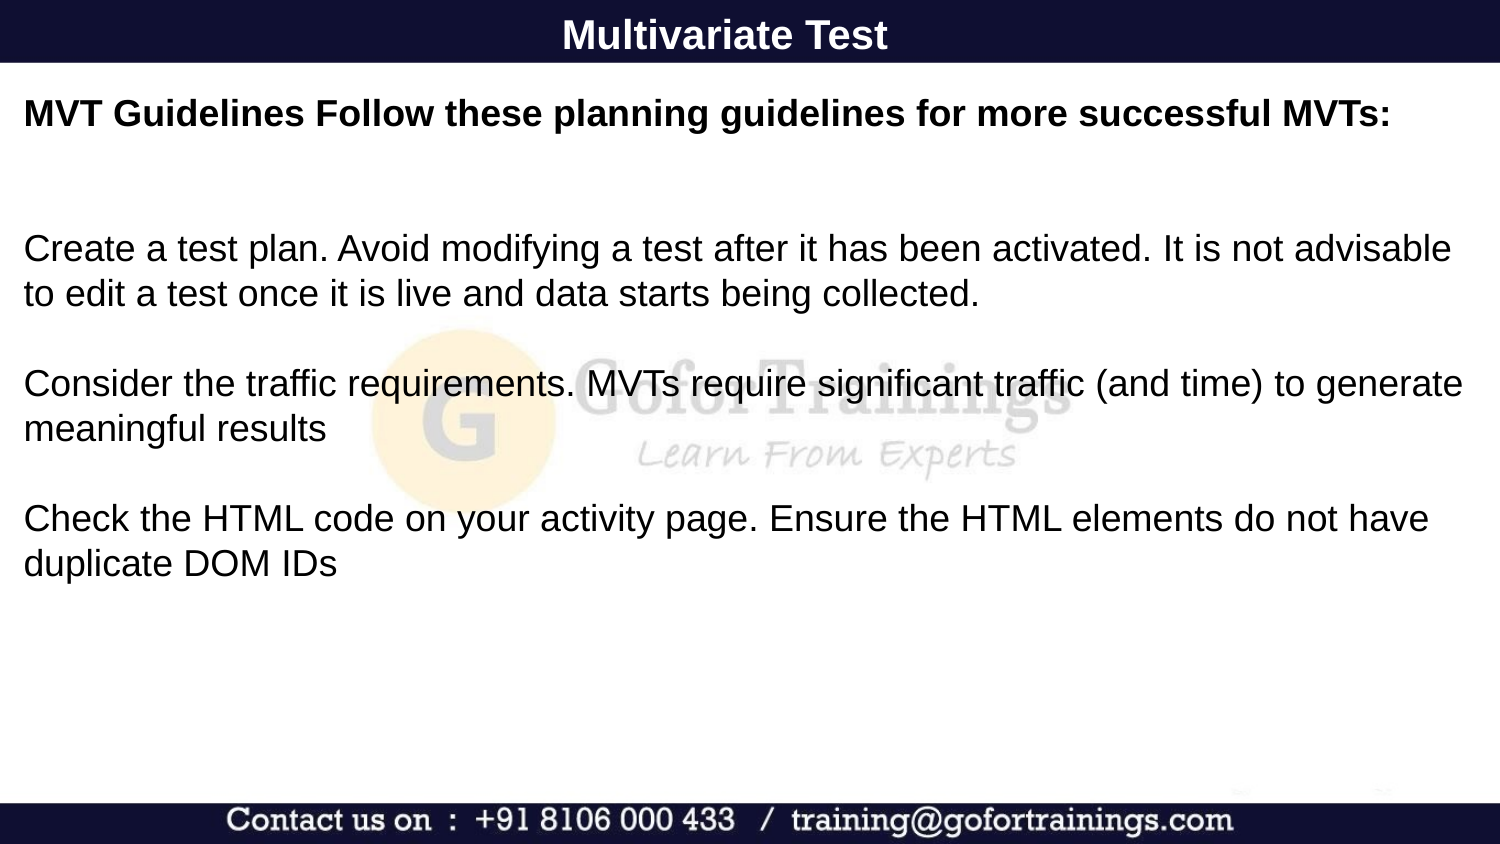

Multivariate Test
MVT Guidelines Follow these planning guidelines for more successful MVTs:

Create a test plan. Avoid modifying a test after it has been activated. It is not advisable to edit a test once it is live and data starts being collected.

Consider the traffic requirements. MVTs require significant traffic (and time) to generate meaningful results

Check the HTML code on your activity page. Ensure the HTML elements do not have duplicate DOM IDs